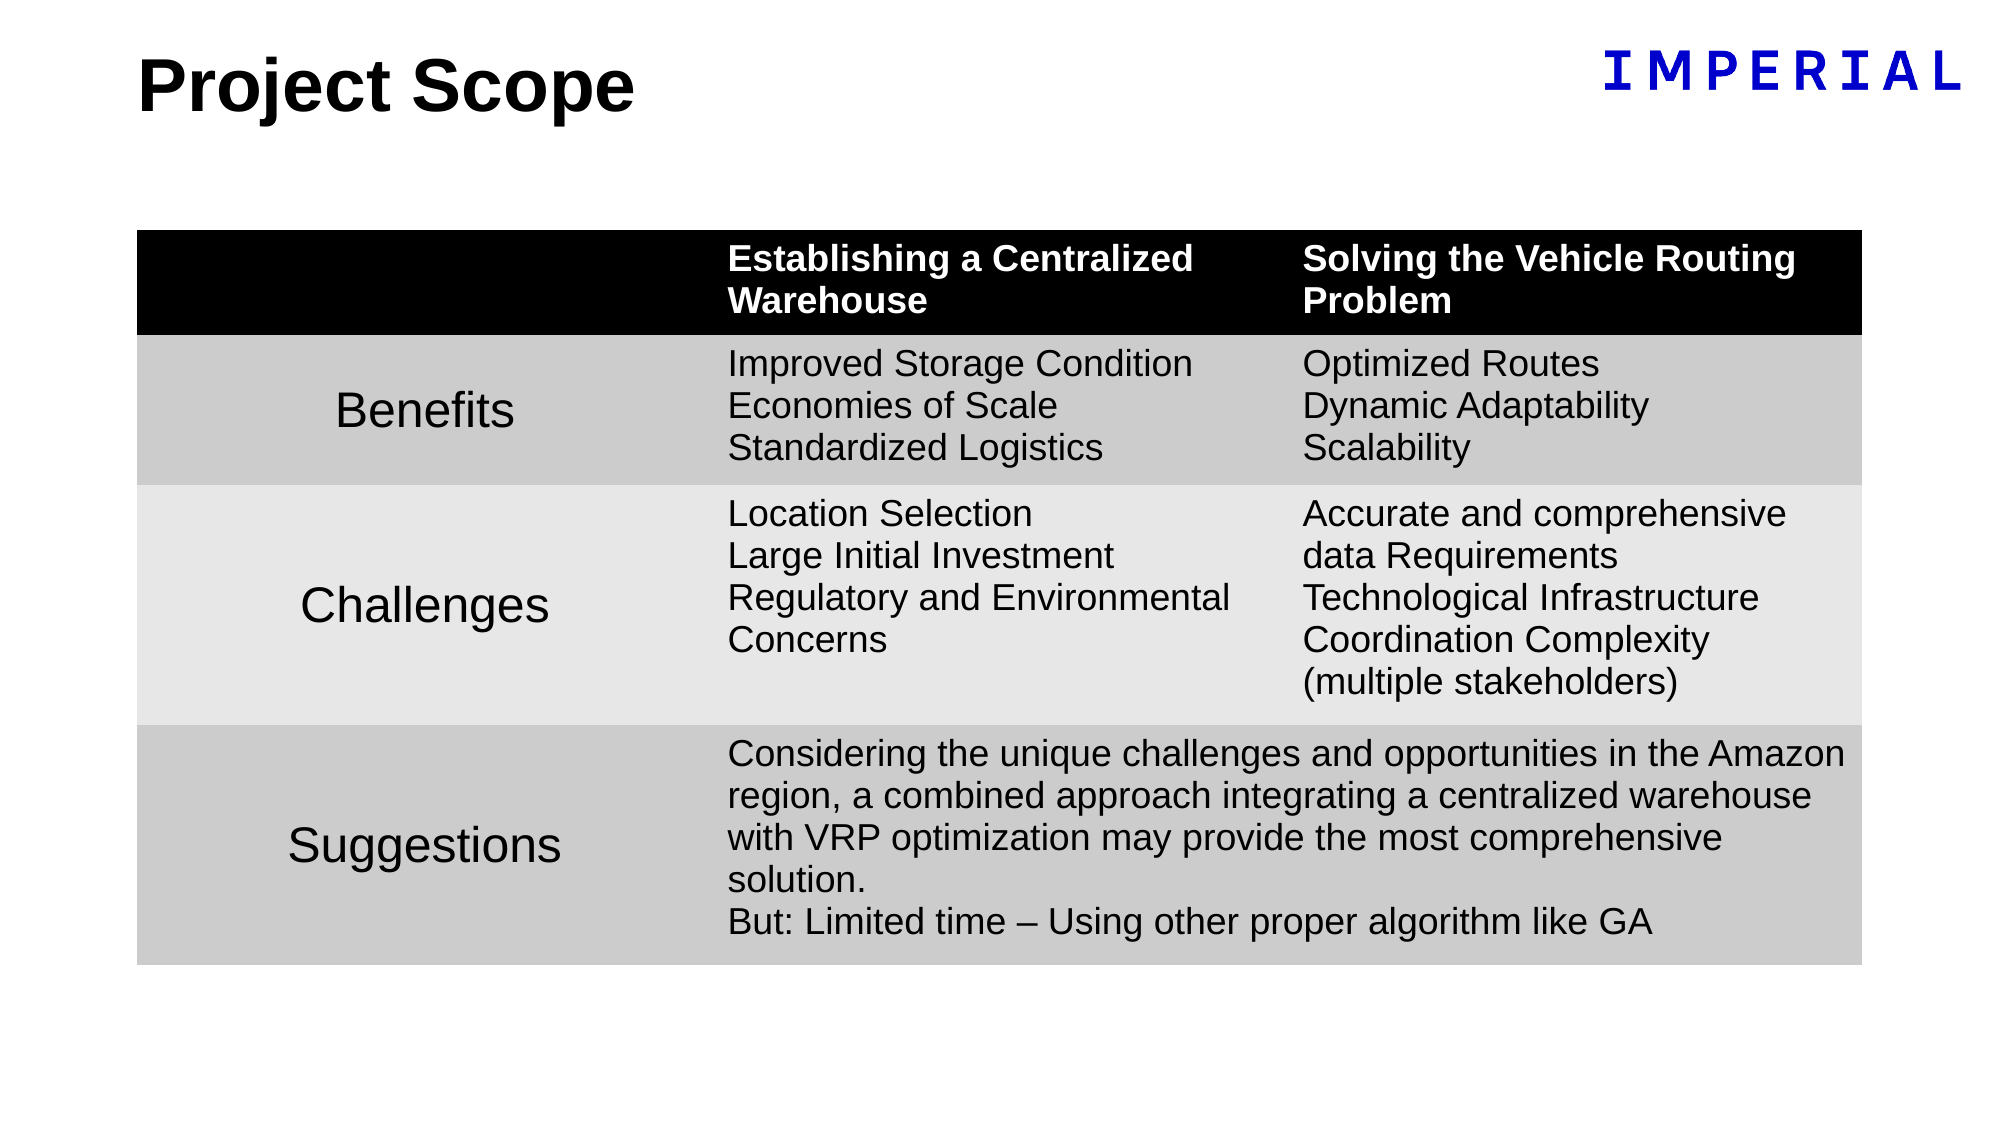

Project Scope
|  | Establishing a Centralized Warehouse | Solving the Vehicle Routing Problem |
| --- | --- | --- |
| Benefits | Improved Storage Condition Economies of Scale Standardized Logistics | Optimized Routes Dynamic Adaptability Scalability |
| Challenges | Location Selection Large Initial Investment Regulatory and Environmental Concerns | Accurate and comprehensive data Requirements Technological Infrastructure Coordination Complexity (multiple stakeholders) |
| Suggestions | Considering the unique challenges and opportunities in the Amazon region, a combined approach integrating a centralized warehouse with VRP optimization may provide the most comprehensive solution. But: Limited time – Using other proper algorithm like GA |  |